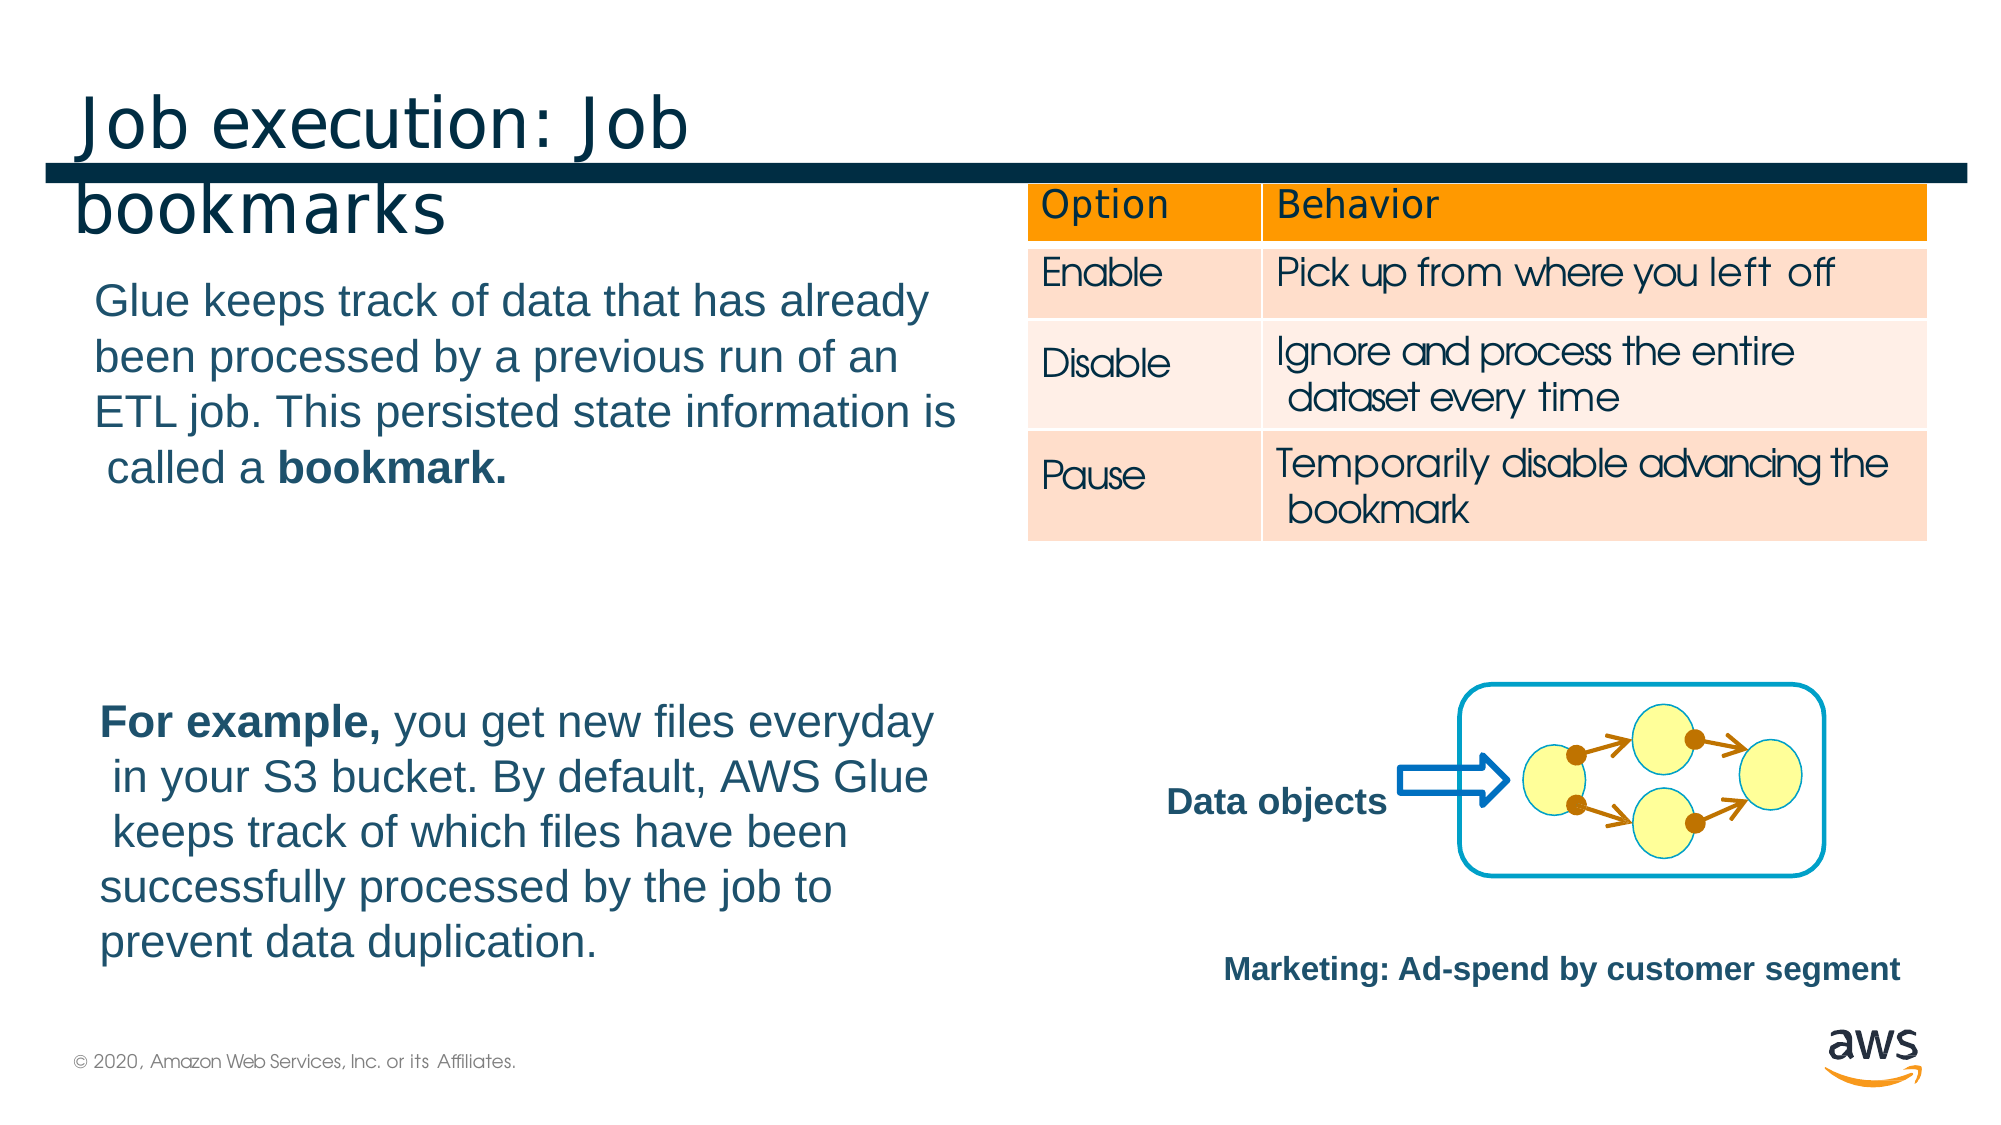

# Job execution: Job bookmarks

| Option | Behavior |
| --- | --- |
| Enable | Pick up from where you left off |
| Disable | Ignore and process the entire dataset every time |
| Pause | Temporarily disable advancing the bookmark |
Glue keeps track of data that has already  been processed by a previous run of an  ETL job. This persisted state information is  called a bookmark.

For example, you get new files everyday  in your S3 bucket. By default, AWS Glue  keeps track of which files have been  successfully processed by the job to  prevent data duplication.
Data objects
Marketing: Ad-spend by customer segment
© 2020, Amazon Web Services, Inc. or its Affiliates.